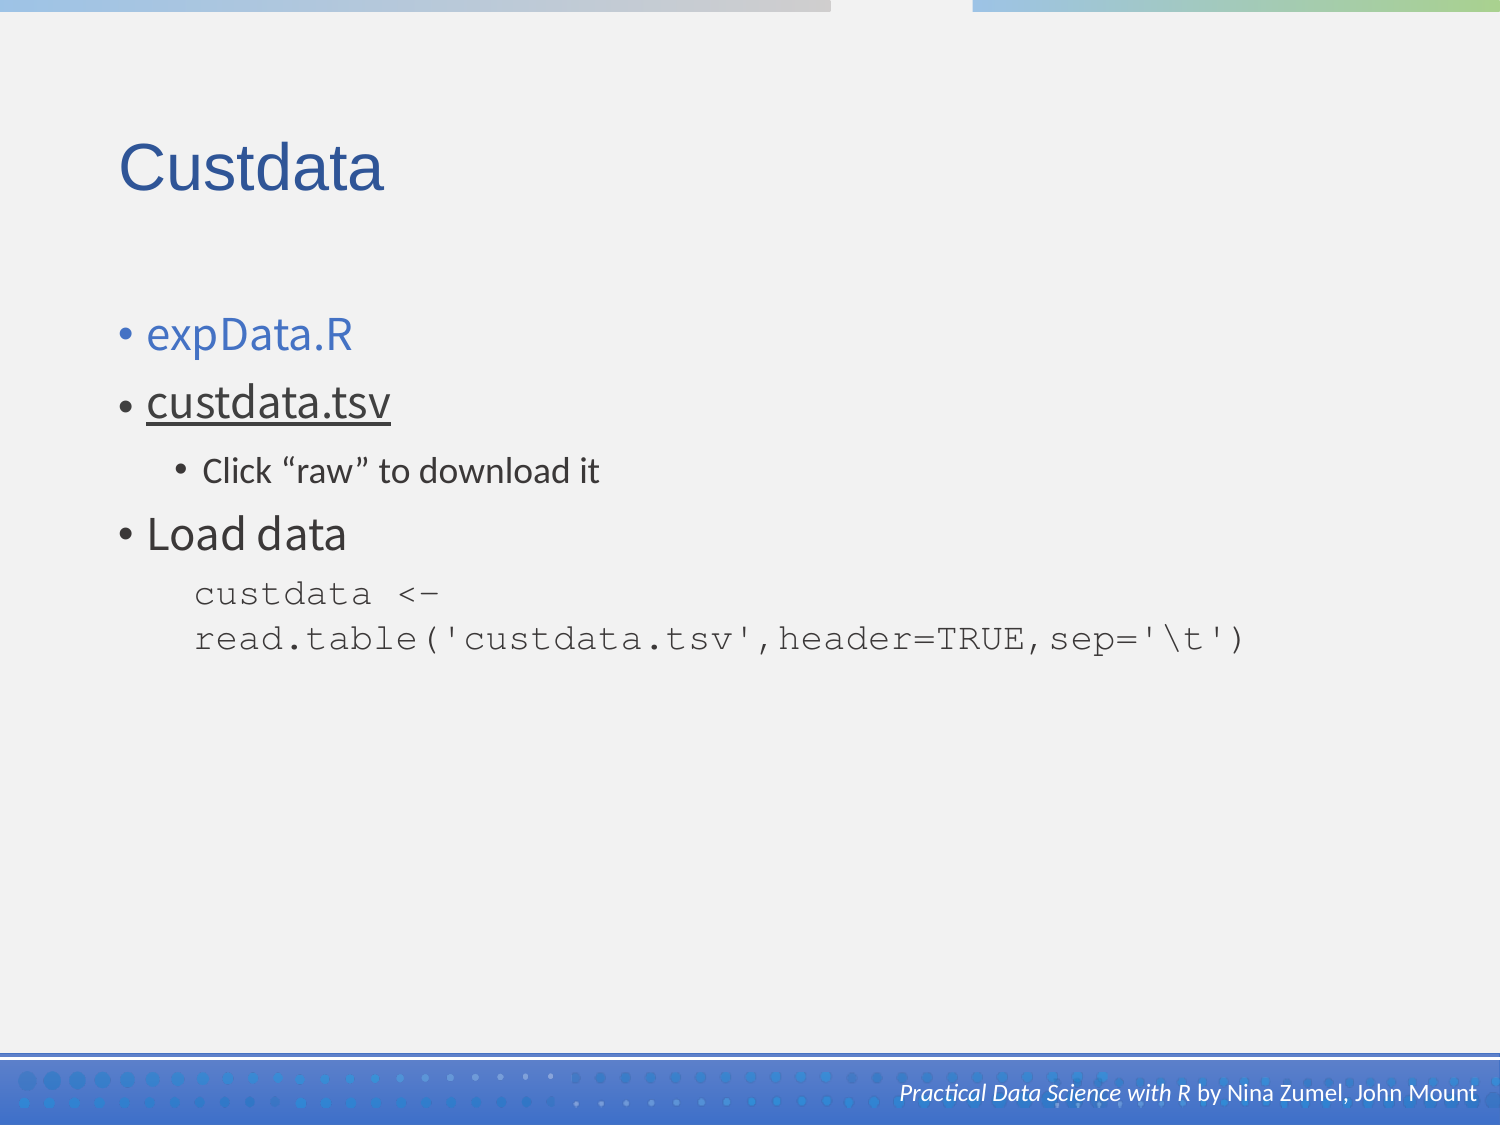

# Custdata
expData.R
custdata.tsv
Click “raw” to download it
Load data
custdata <- read.table('custdata.tsv',header=TRUE,sep='\t')
Practical Data Science with R by Nina Zumel, John Mount